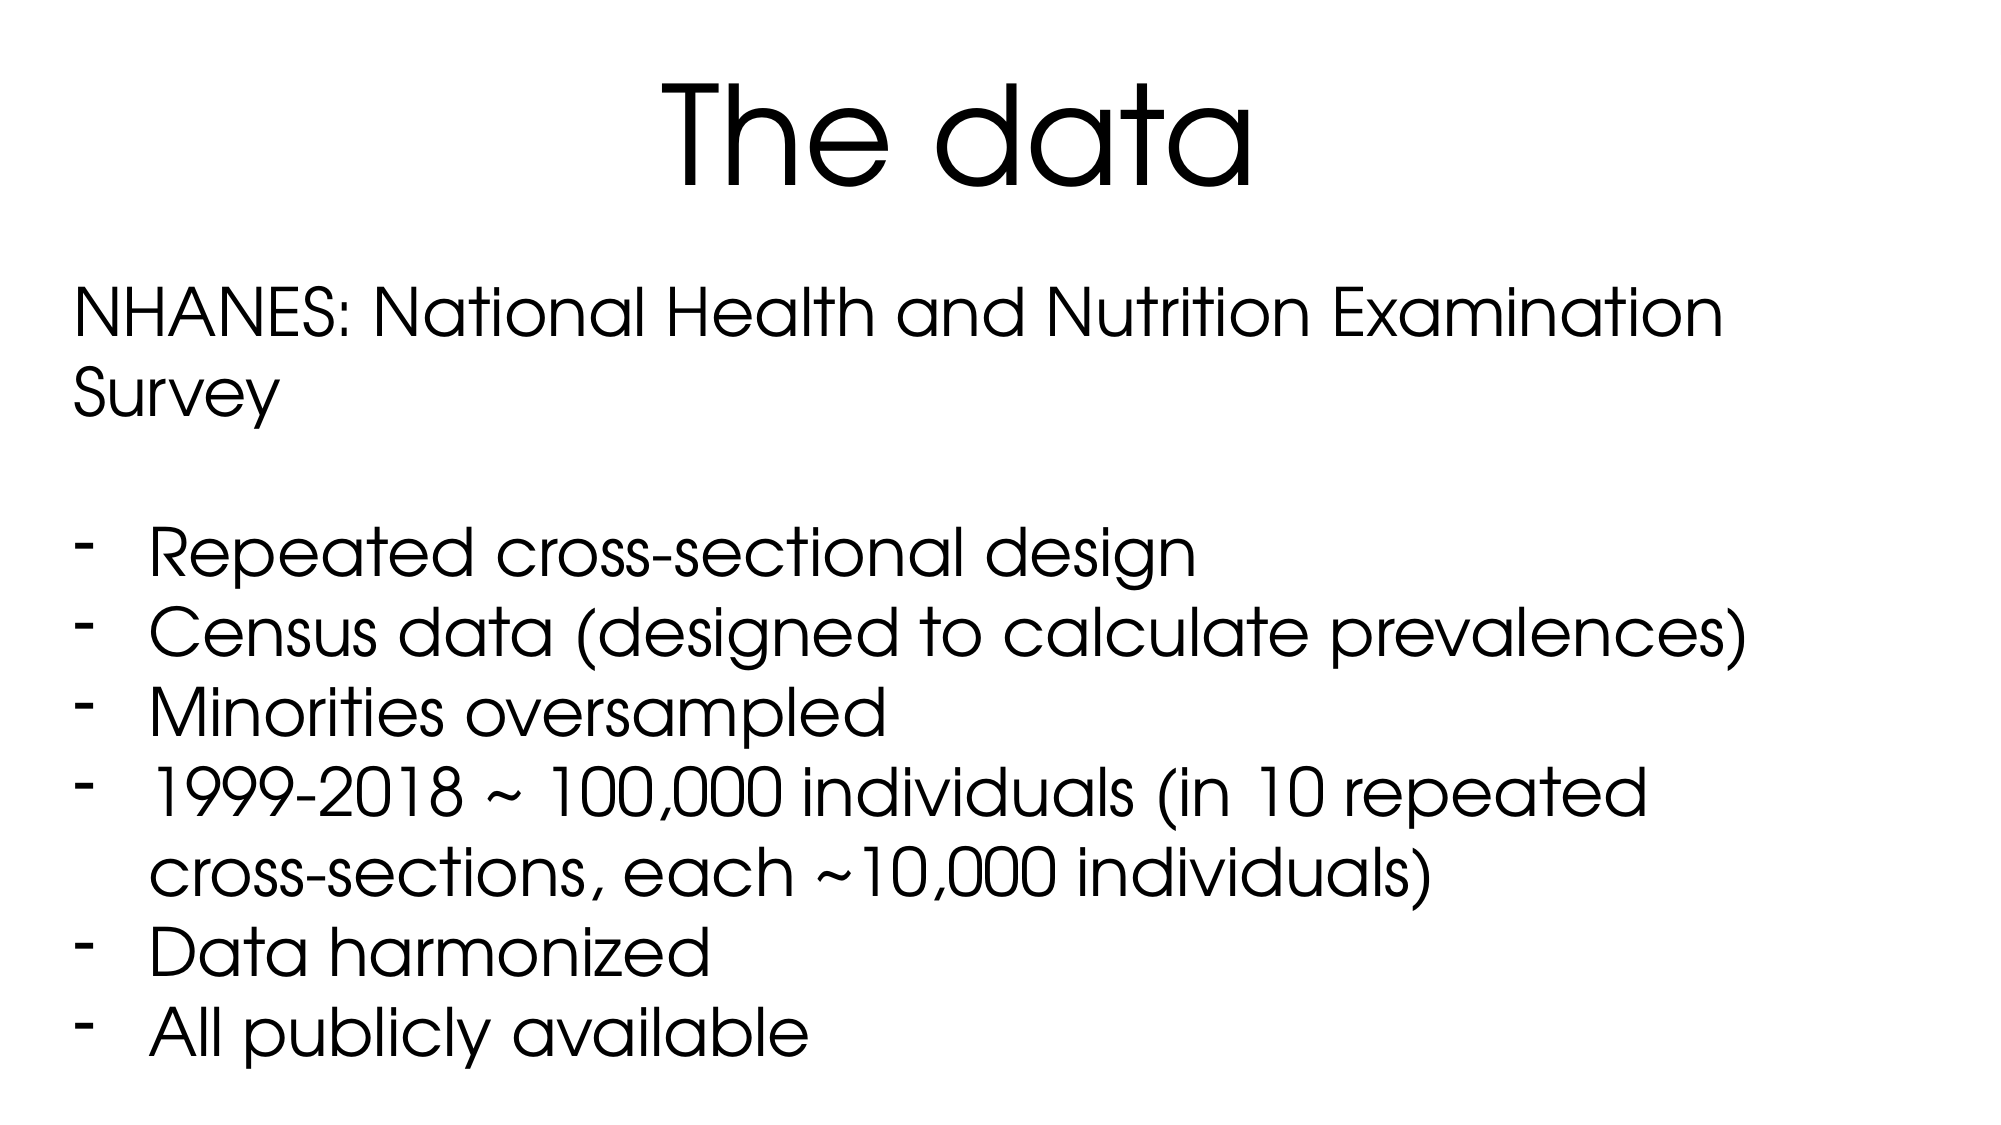

The data
NHANES: National Health and Nutrition Examination Survey

Repeated cross-sectional design
Census data (designed to calculate prevalences)
Minorities oversampled
1999-2018 ~ 100,000 individuals (in 10 repeated cross-sections, each ~10,000 individuals)
Data harmonized
All publicly available